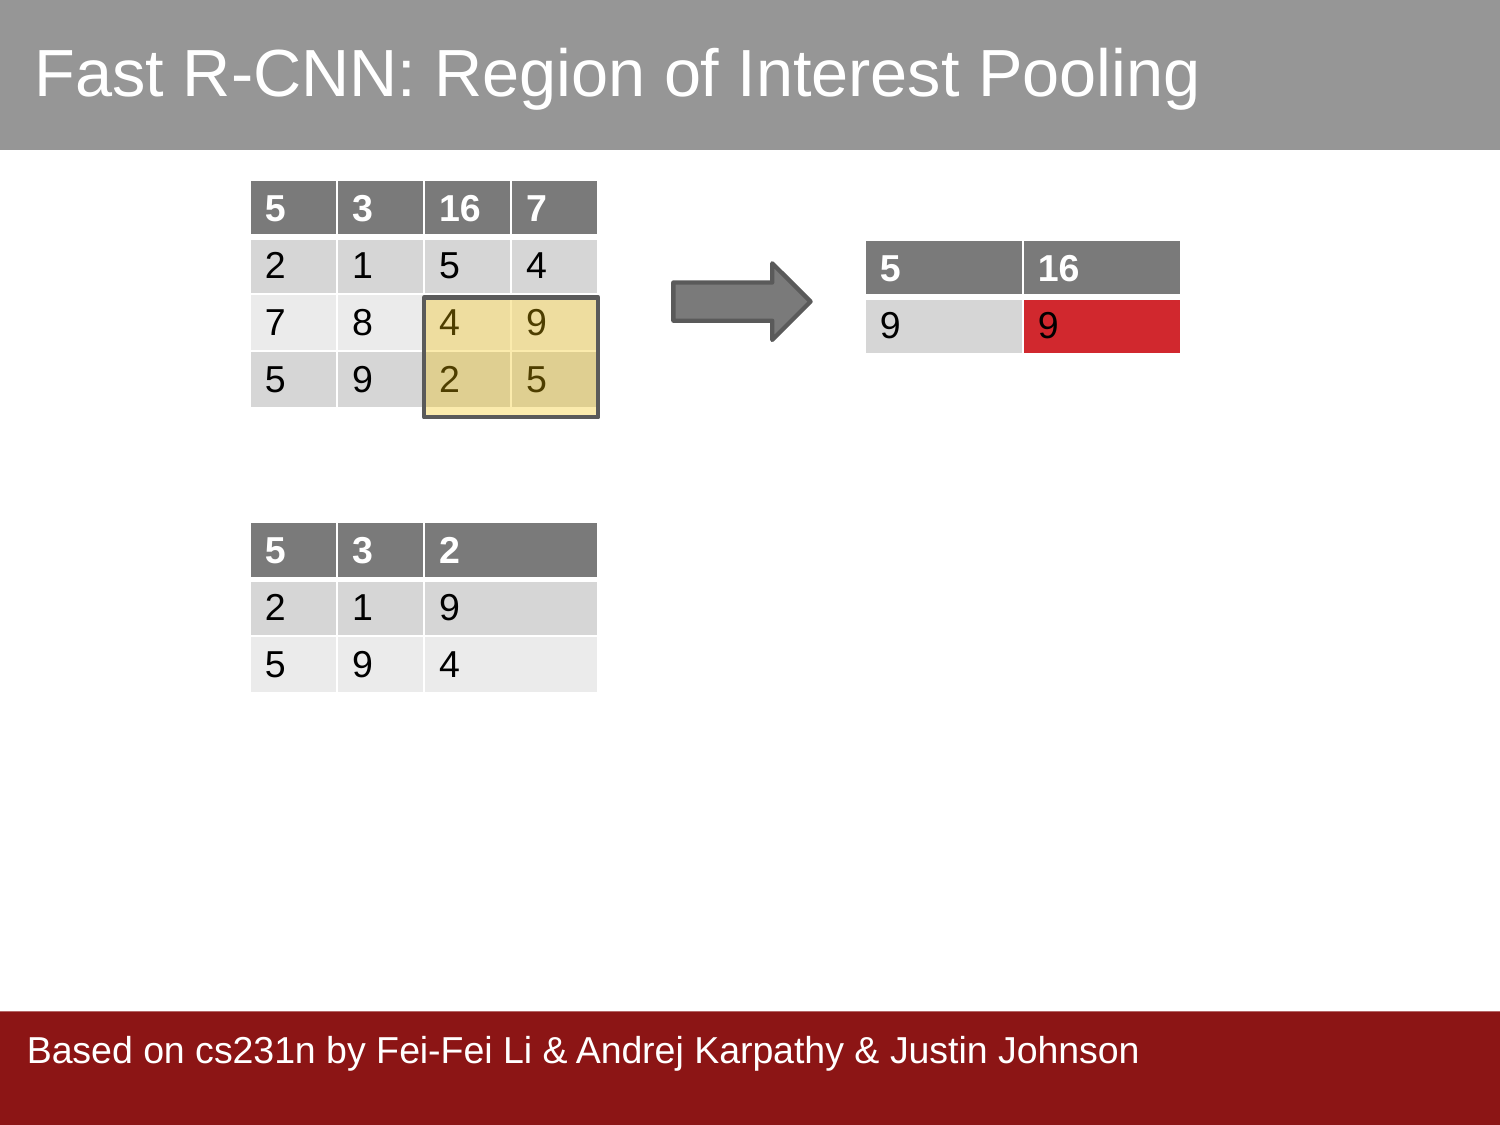

Fast R-CNN: Region of Interest Pooling
| 5 | 3 | 16 | 7 |
| --- | --- | --- | --- |
| 2 | 1 | 5 | 4 |
| 7 | 8 | 4 | 9 |
| 5 | 9 | 2 | 5 |
| 5 | 16 |
| --- | --- |
| 9 | 9 |

| 5 | 3 | 2 |
| --- | --- | --- |
| 2 | 1 | 9 |
| 5 | 9 | 4 |